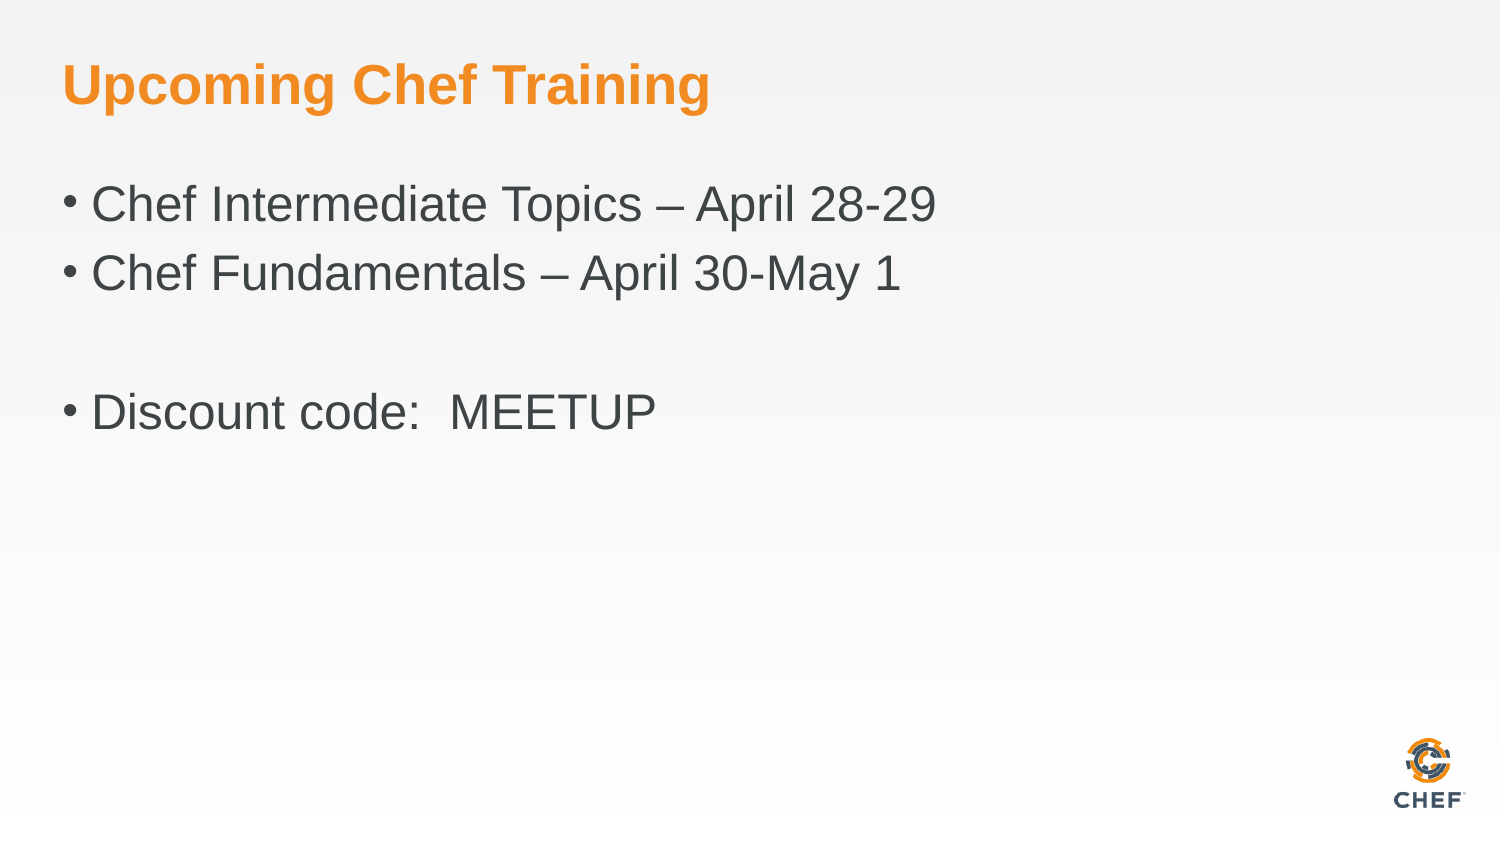

# Upcoming Chef Training
Chef Intermediate Topics – April 28-29
Chef Fundamentals – April 30-May 1

Discount code:  MEETUP